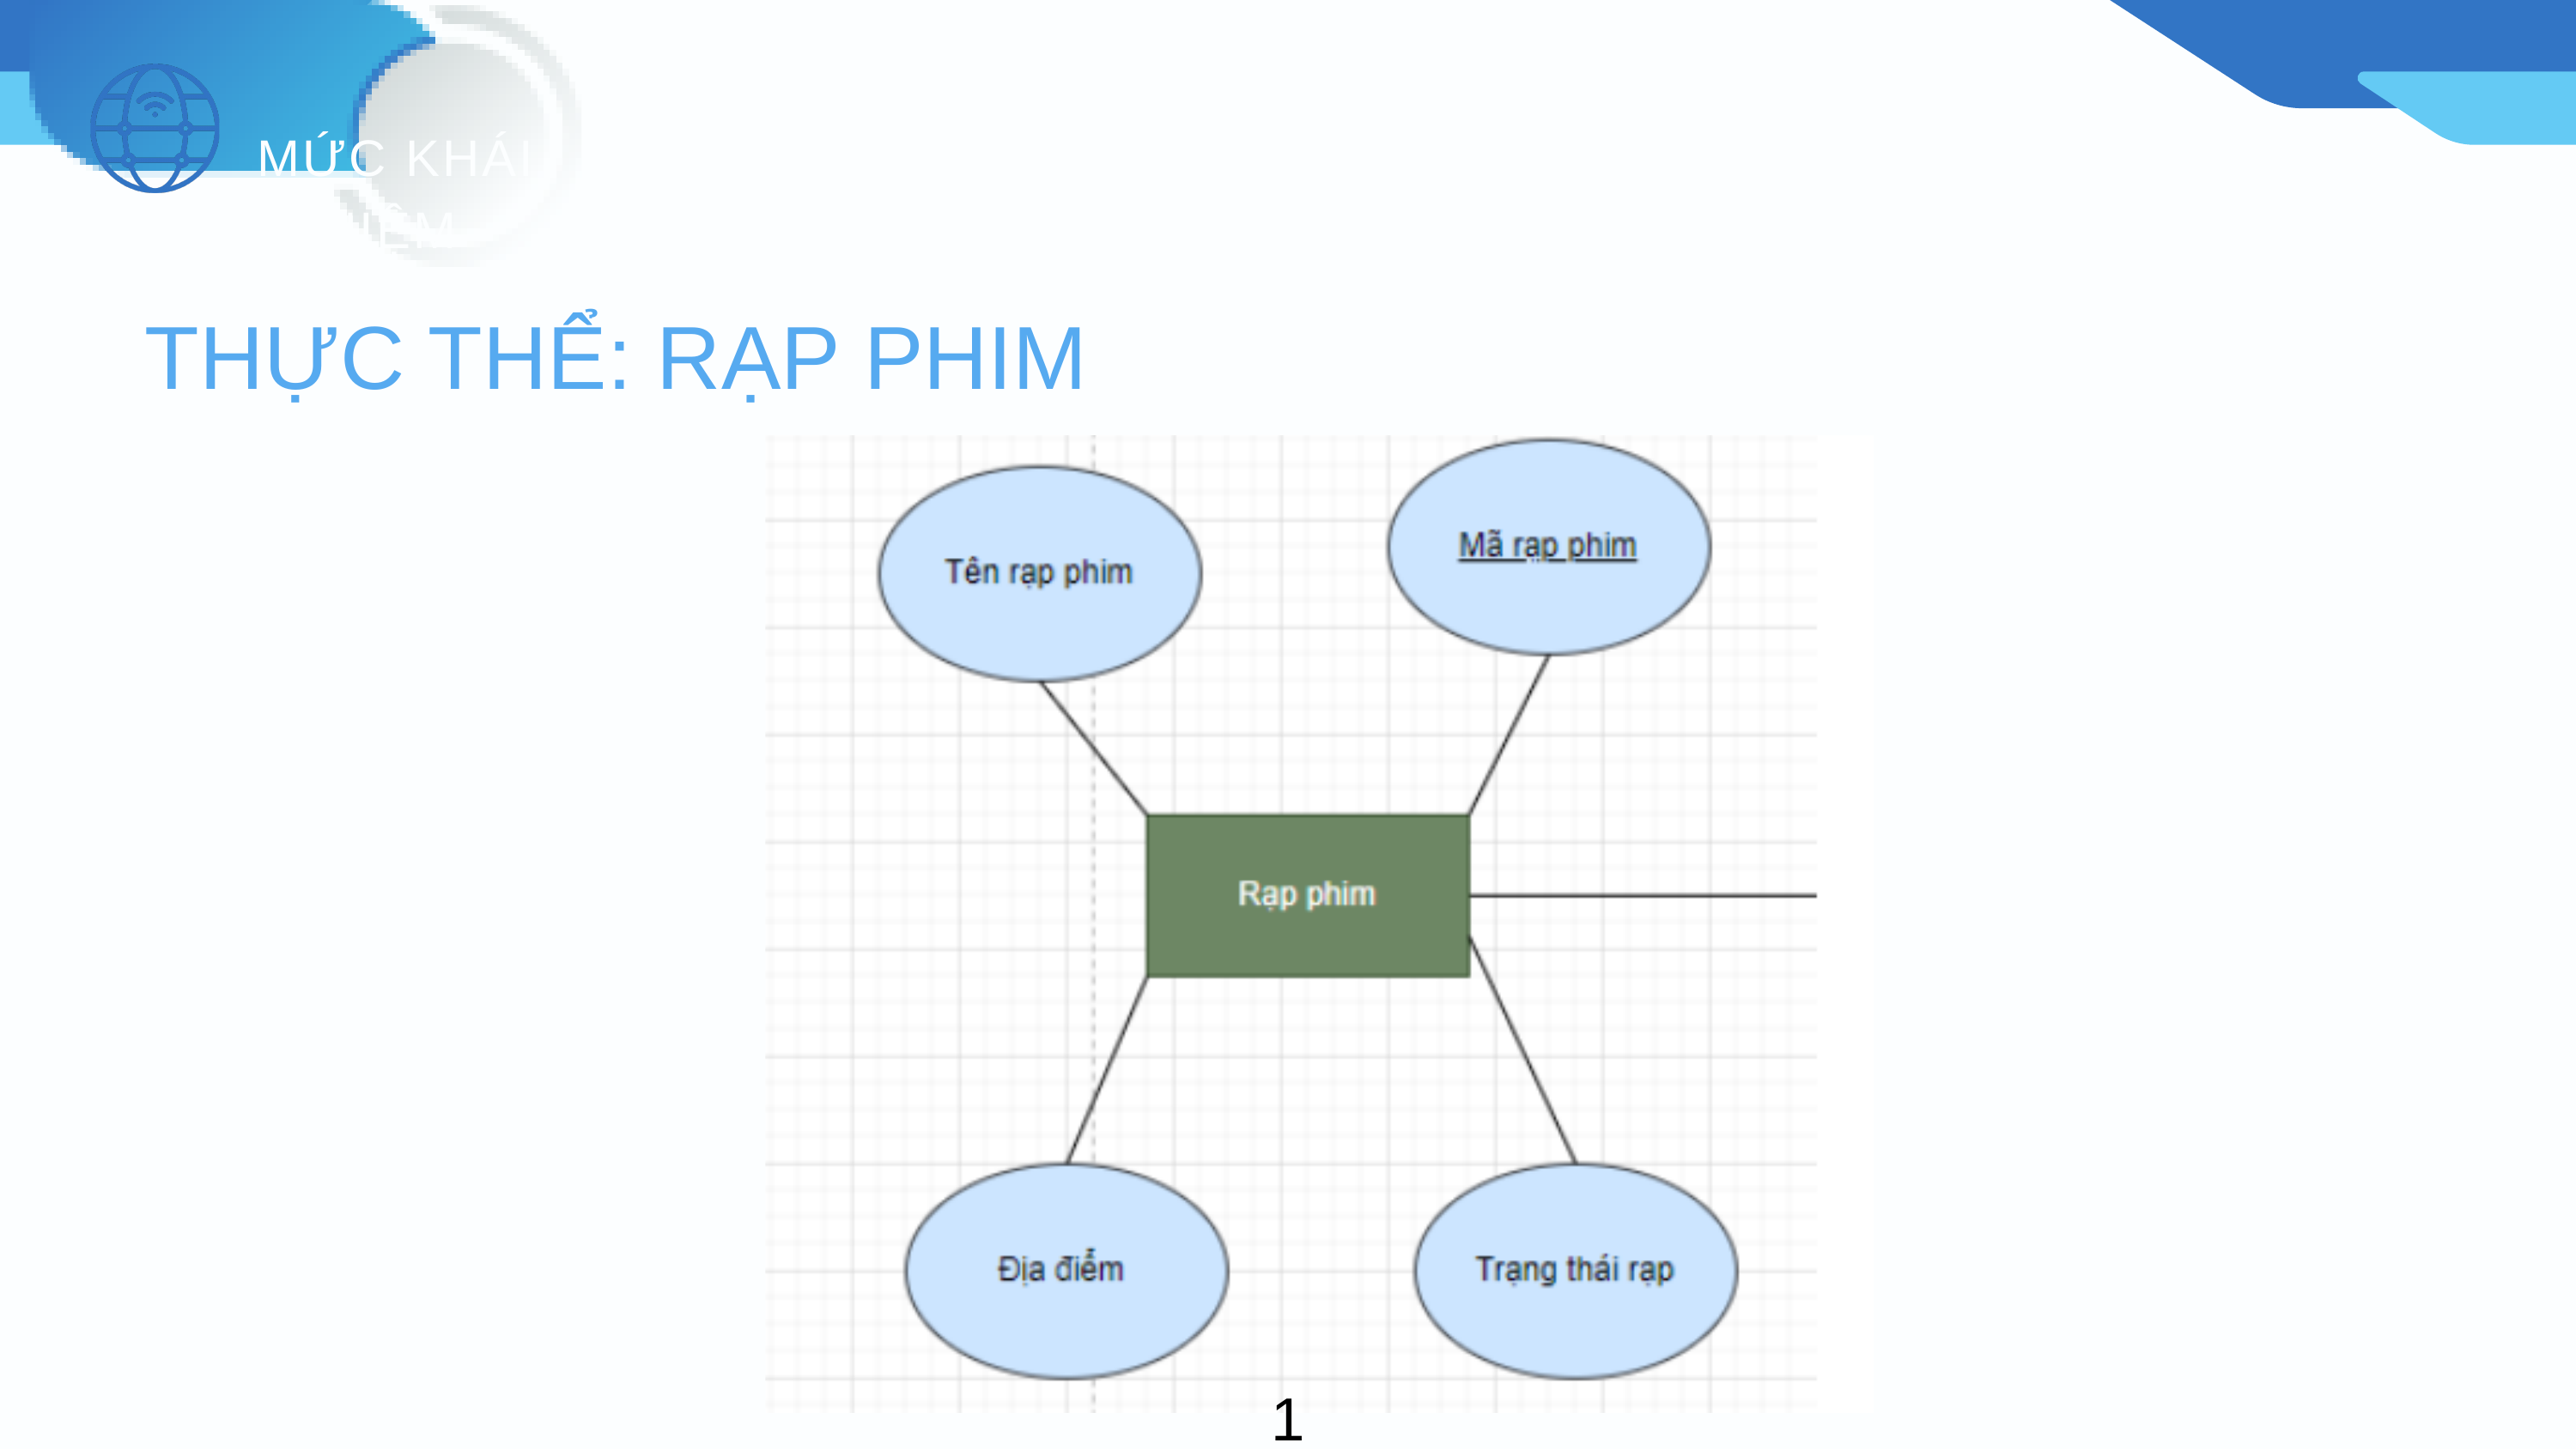

MỨC KHÁI NIỆM
THỰC THỂ: RẠP PHIM

18